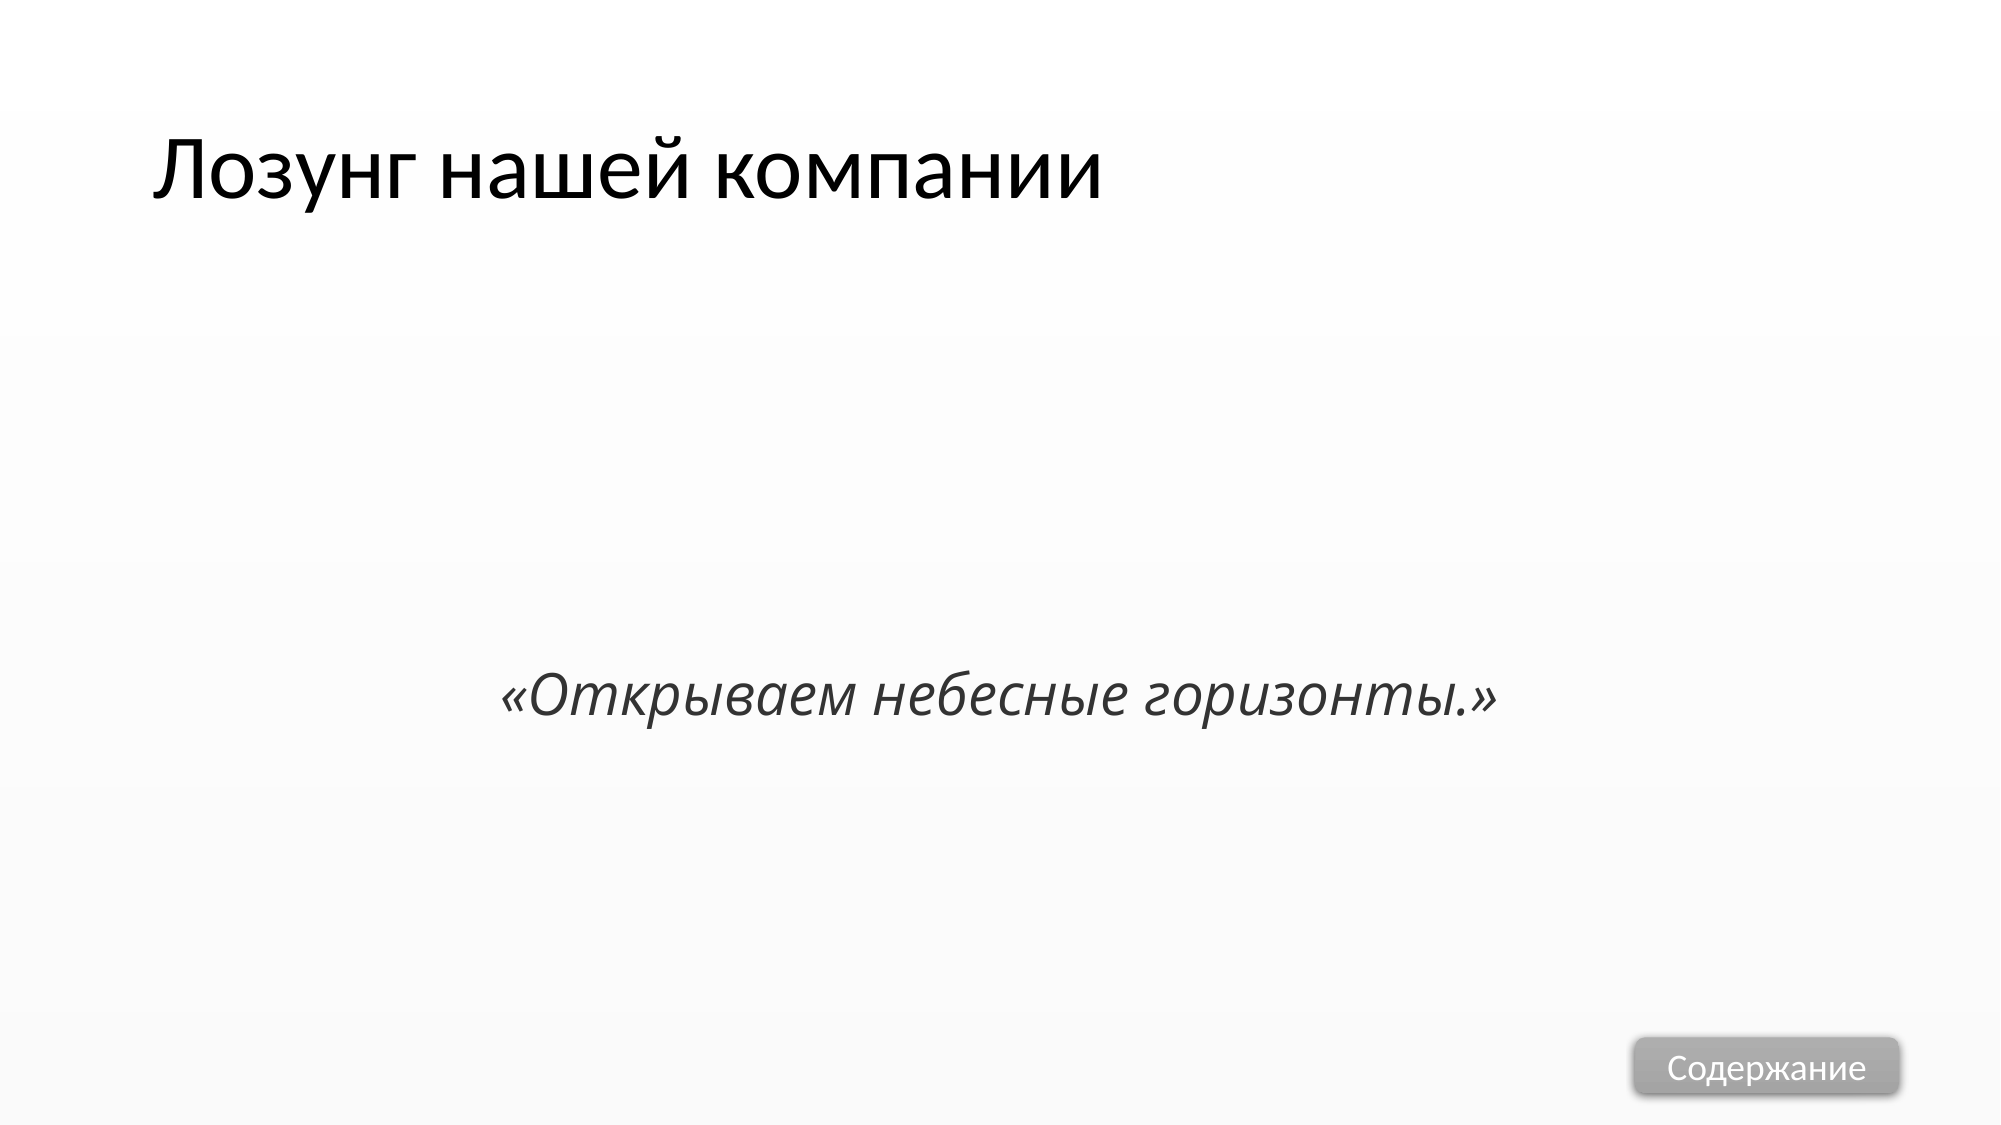

# Лозунг нашей компании
«Открываем небесные горизонты.»
Содержание